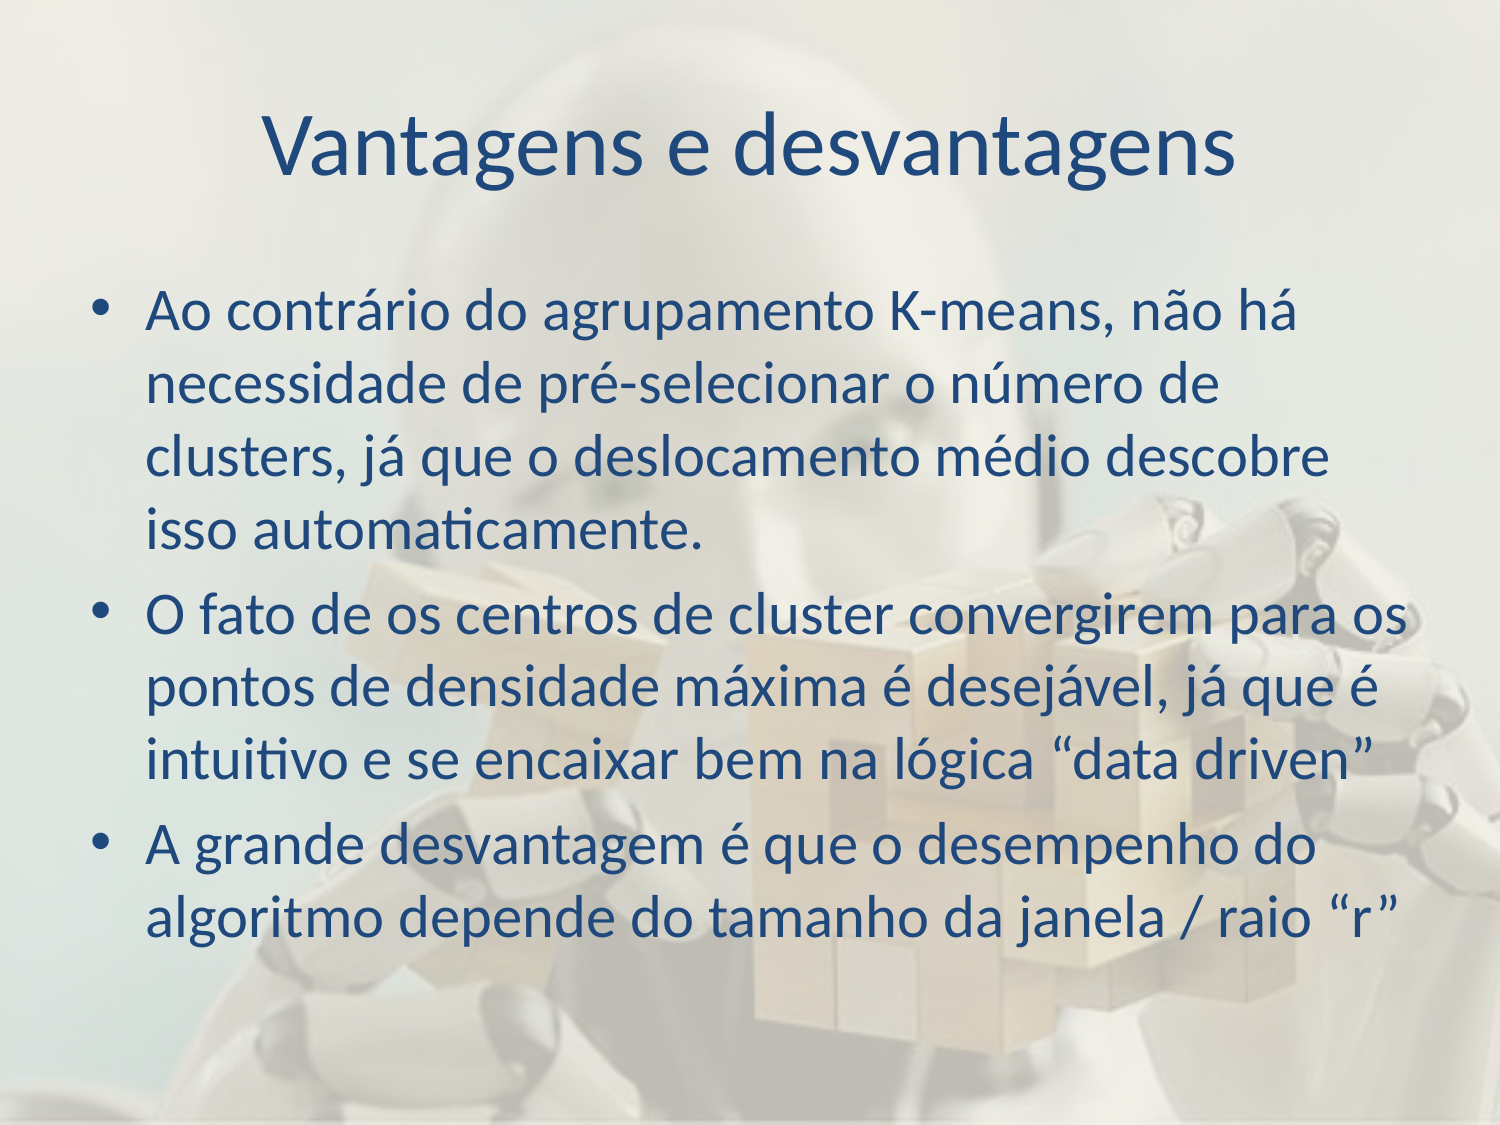

# Vantagens e desvantagens
Ao contrário do agrupamento K-means, não há necessidade de pré-selecionar o número de clusters, já que o deslocamento médio descobre isso automaticamente.
O fato de os centros de cluster convergirem para os pontos de densidade máxima é desejável, já que é intuitivo e se encaixar bem na lógica “data driven”
A grande desvantagem é que o desempenho do algoritmo depende do tamanho da janela / raio “r”